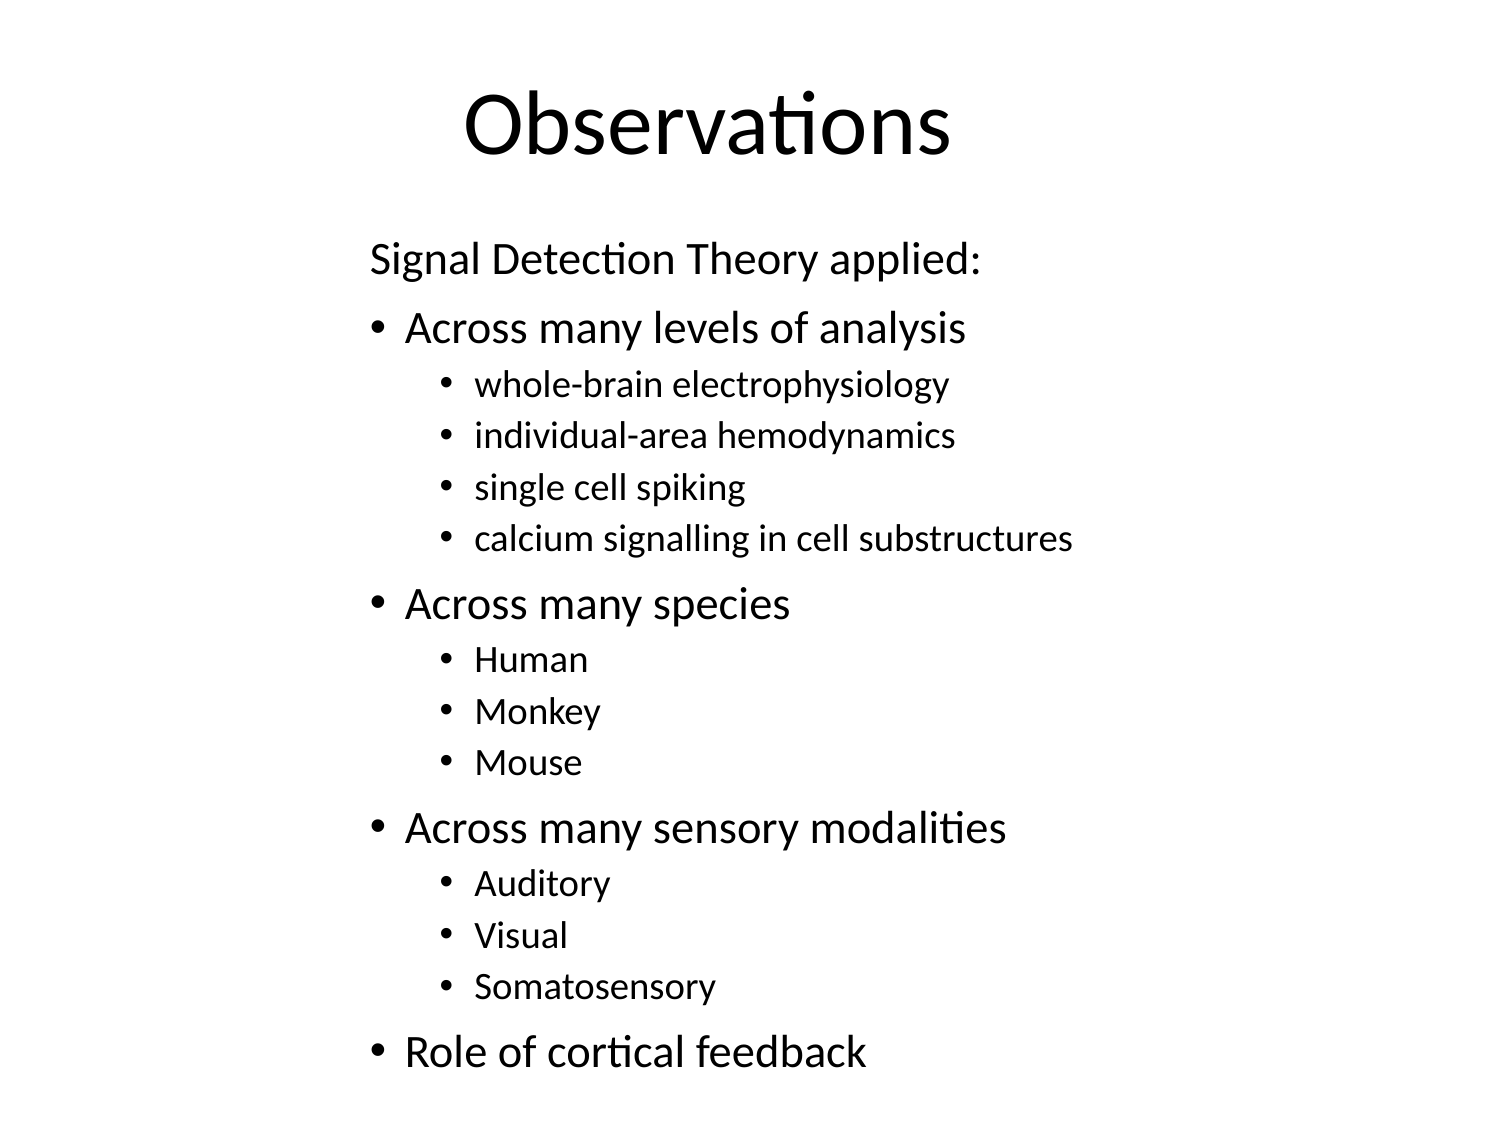

# Observations
Signal Detection Theory applied:
Across many levels of analysis
whole-brain electrophysiology
individual-area hemodynamics
single cell spiking
calcium signalling in cell substructures
Across many species
Human
Monkey
Mouse
Across many sensory modalities
Auditory
Visual
Somatosensory
Role of cortical feedback